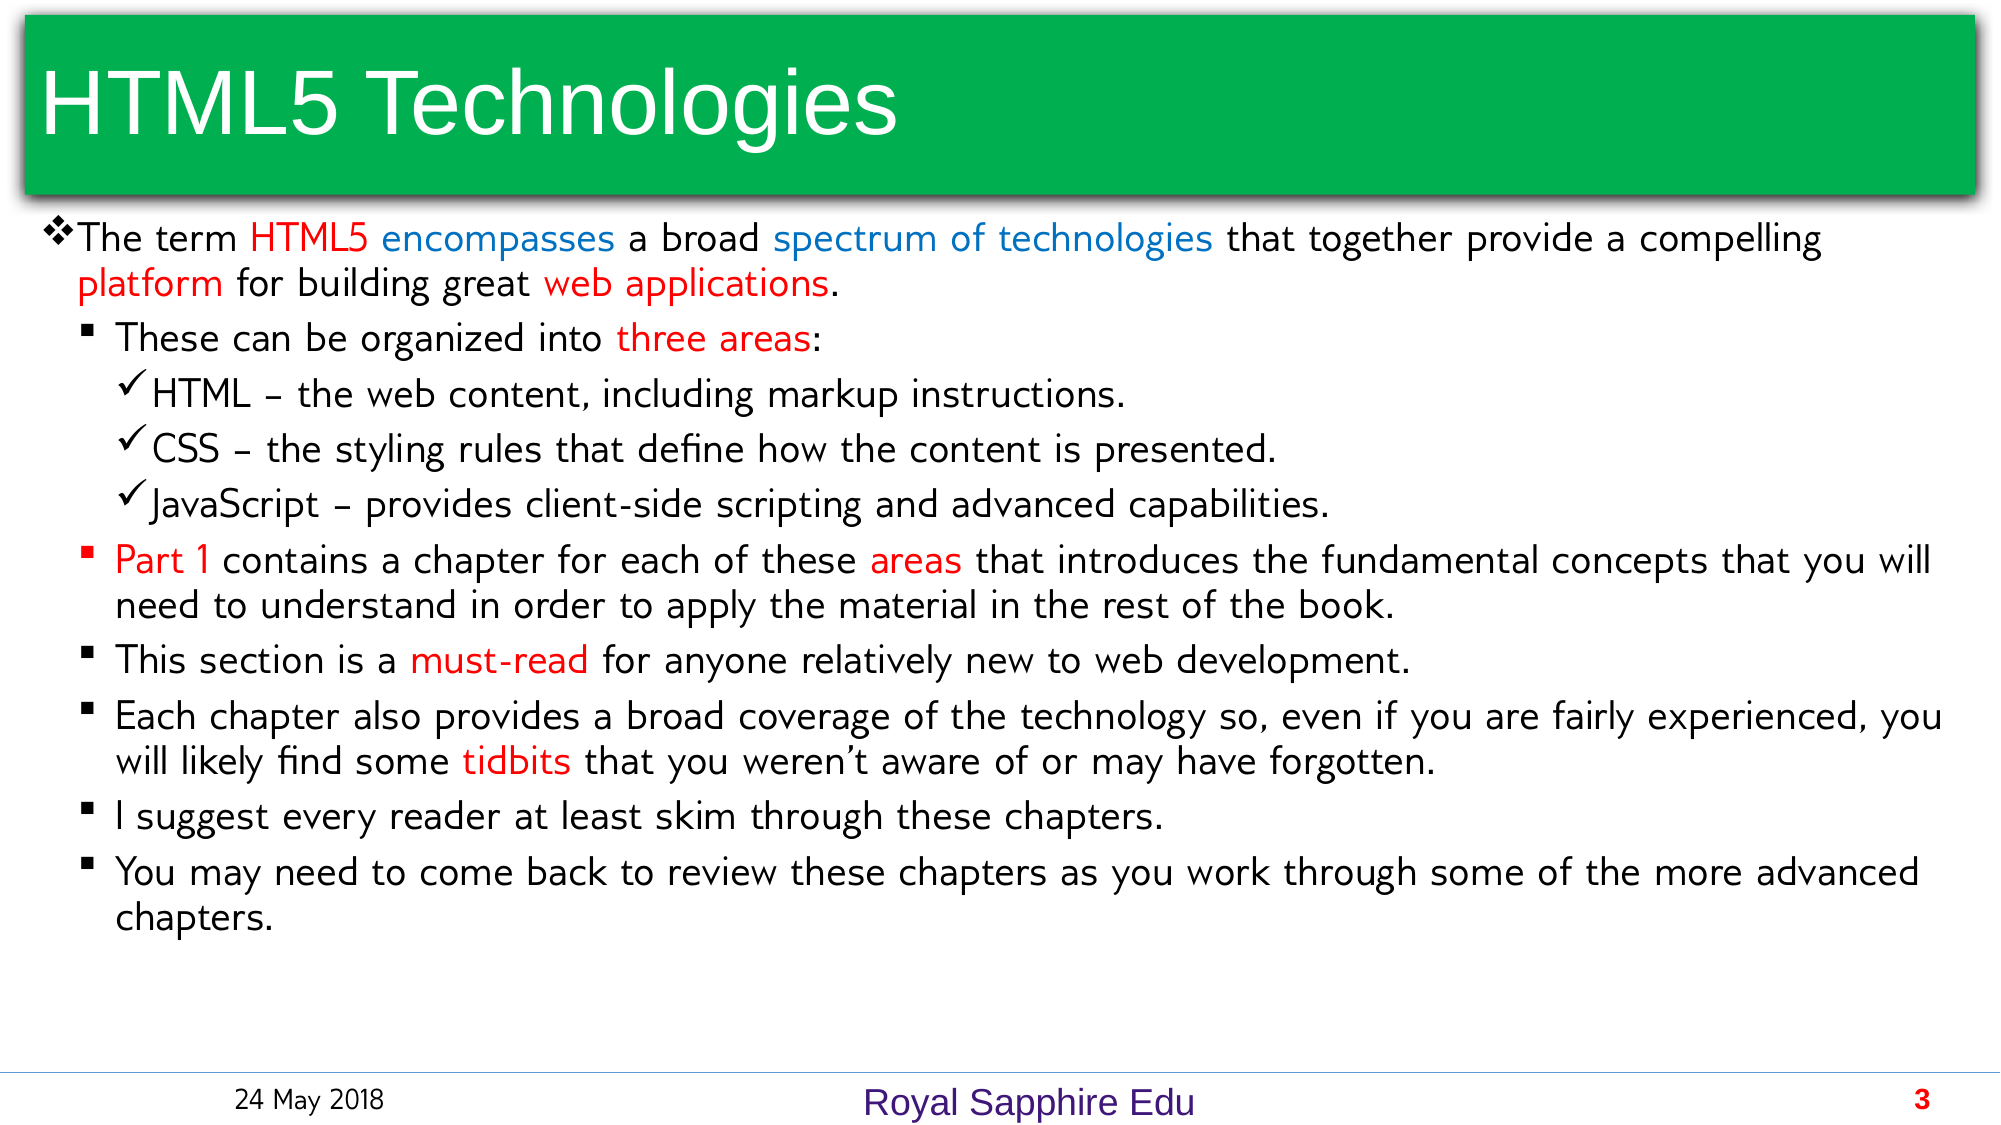

# HTML5 Technologies
The term HTML5 encompasses a broad spectrum of technologies that together provide a compelling platform for building great web applications.
These can be organized into three areas:
HTML – the web content, including markup instructions.
CSS – the styling rules that define how the content is presented.
JavaScript – provides client-side scripting and advanced capabilities.
Part 1 contains a chapter for each of these areas that introduces the fundamental concepts that you will need to understand in order to apply the material in the rest of the book.
This section is a must-read for anyone relatively new to web development.
Each chapter also provides a broad coverage of the technology so, even if you are fairly experienced, you will likely find some tidbits that you weren’t aware of or may have forgotten.
I suggest every reader at least skim through these chapters.
You may need to come back to review these chapters as you work through some of the more advanced chapters.
24 May 2018
3